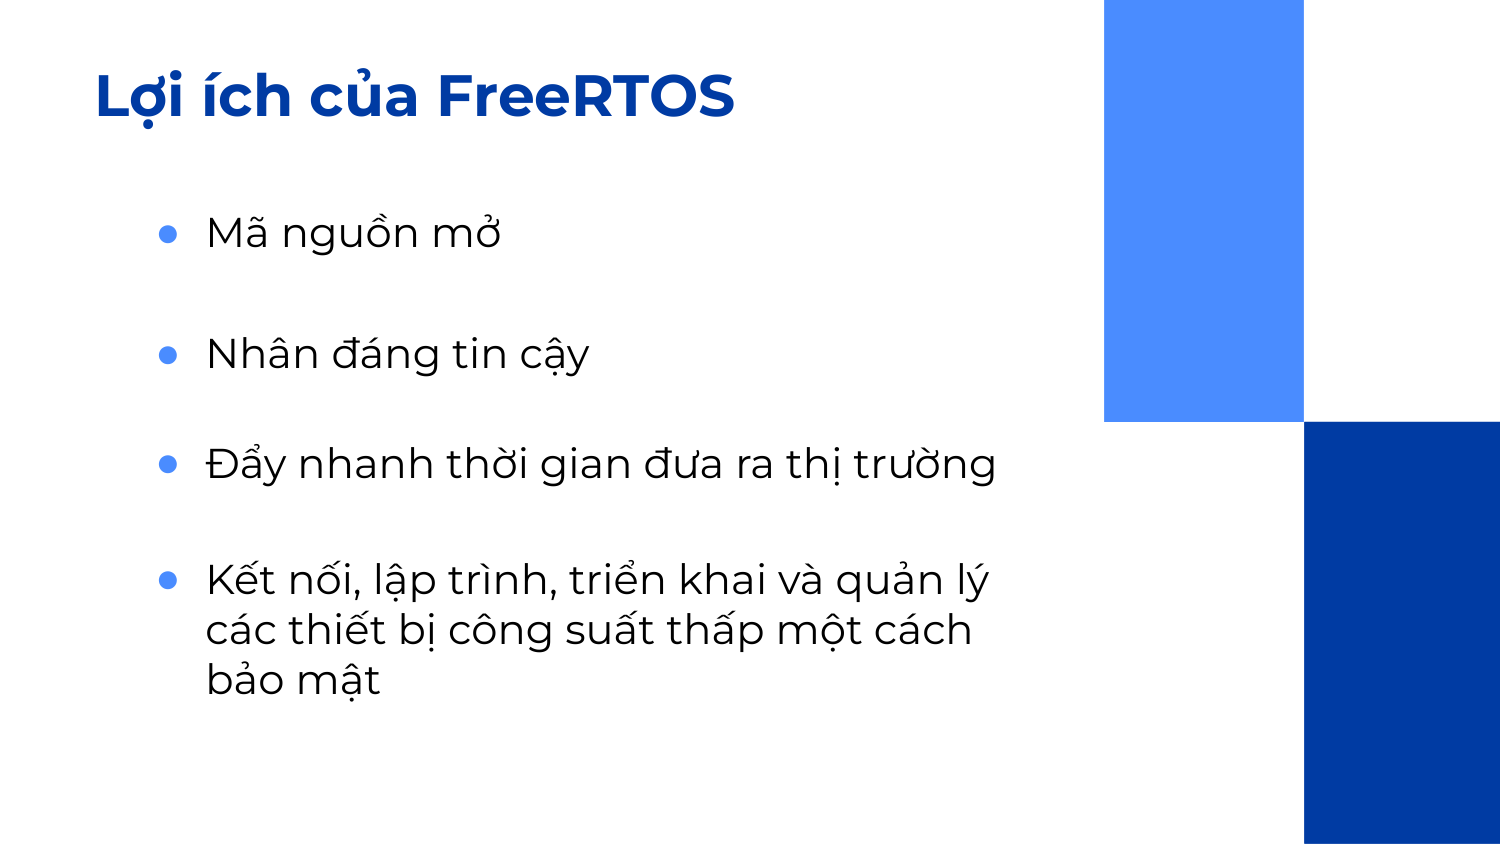

# Lợi ích của FreeRTOS
Mã nguồn mở
Nhân đáng tin cậy
Đẩy nhanh thời gian đưa ra thị trường

Kết nối, lập trình, triển khai và quản lý các thiết bị công suất thấp một cách bảo mật